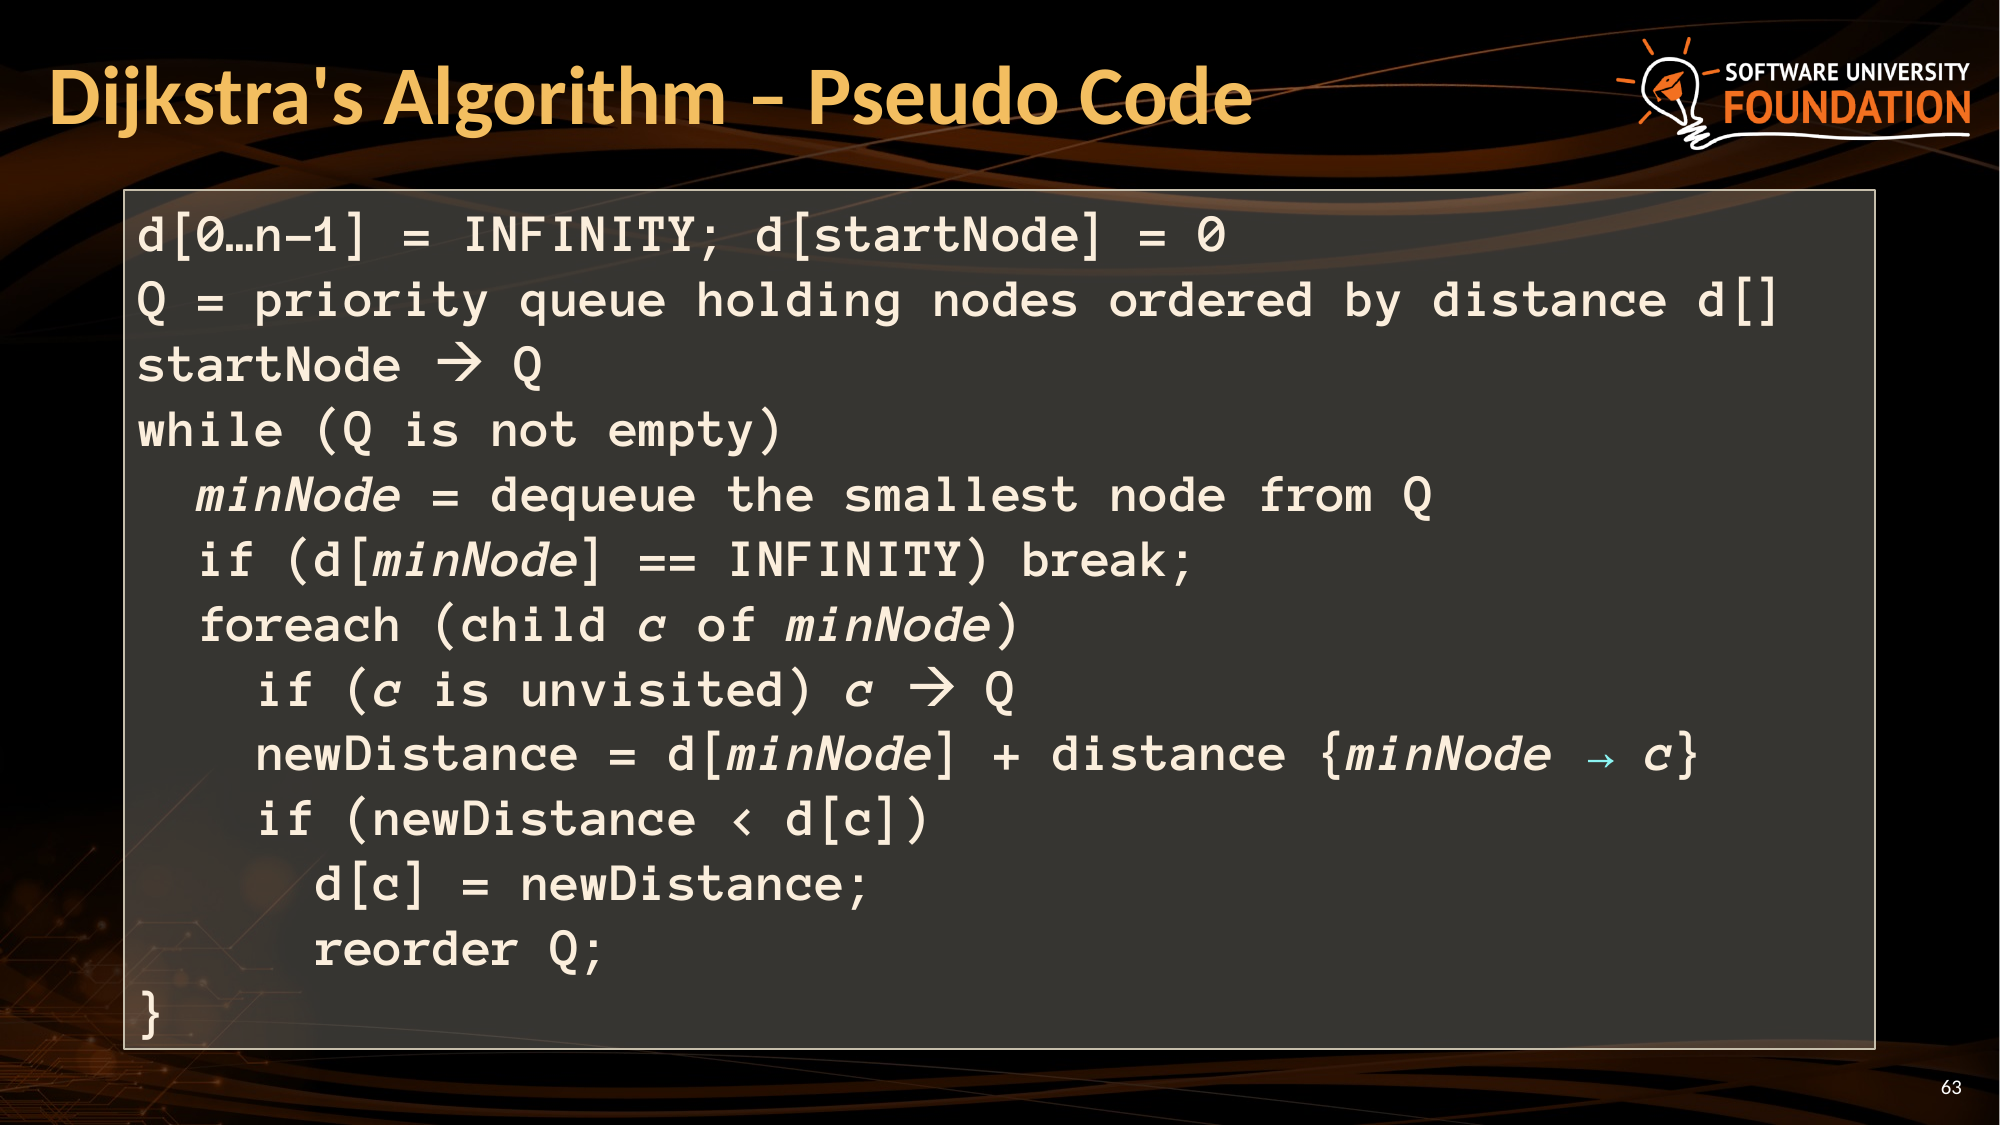

# Dijkstra's Algorithm – Pseudo Code
d[0…n-1] = INFINITY; d[startNode] = 0
Q = priority queue holding nodes ordered by distance d[]
startNode 🡪 Q
while (Q is not empty)
  minNode = dequeue the smallest node from Q
  if (d[minNode] == INFINITY) break;
  foreach (child c of minNode)
    if (c is unvisited) c 🡪 Q
    newDistance = d[minNode] + distance {minNode → c}
    if (newDistance < d[c])
      d[c] = newDistance;
      reorder Q;
}
63